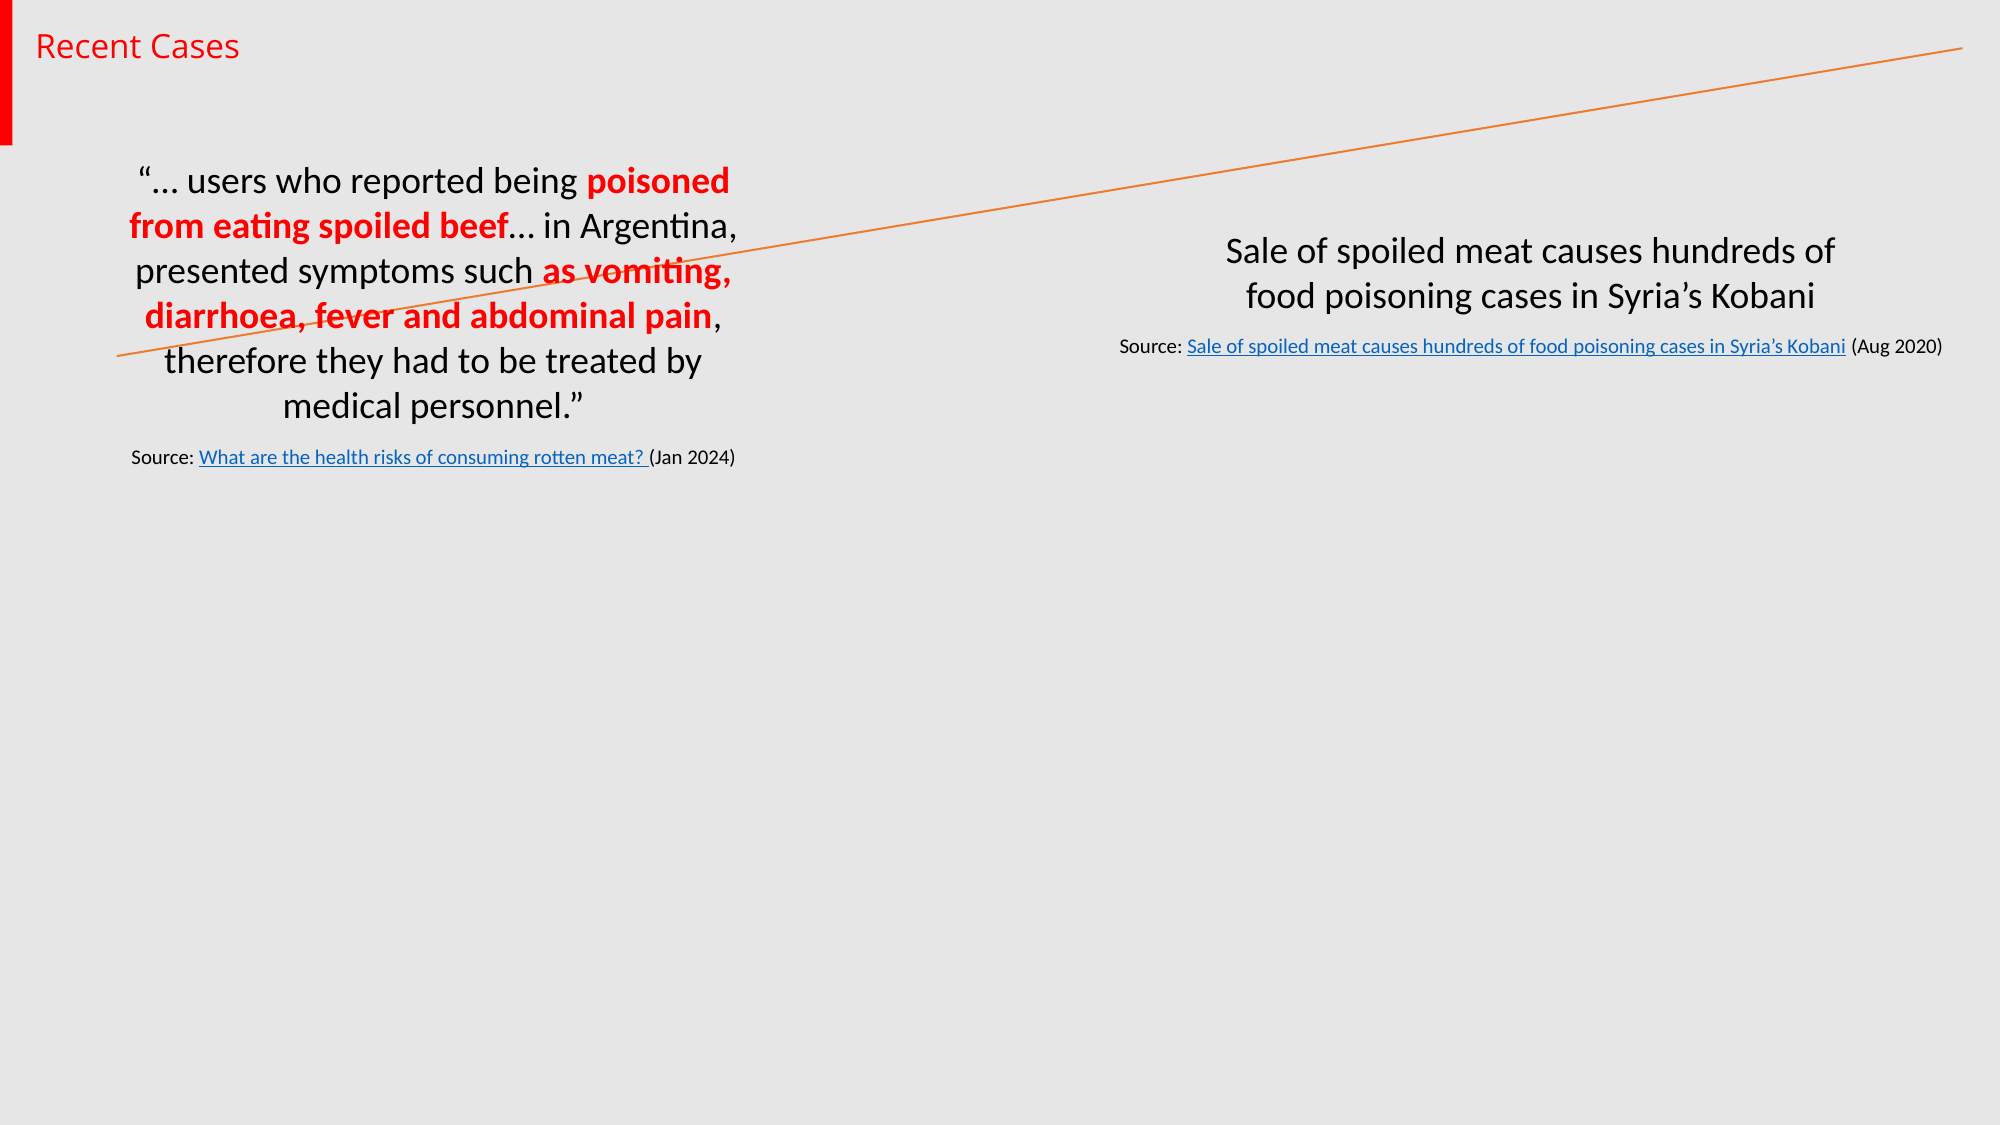

Recent Cases
“… users who reported being poisoned from eating spoiled beef… in Argentina, presented symptoms such as vomiting, diarrhoea, fever and abdominal pain, therefore they had to be treated by medical personnel.”
Source: What are the health risks of consuming rotten meat? (Jan 2024)
Sale of spoiled meat causes hundreds of food poisoning cases in Syria’s Kobani
Source: Sale of spoiled meat causes hundreds of food poisoning cases in Syria’s Kobani (Aug 2020)